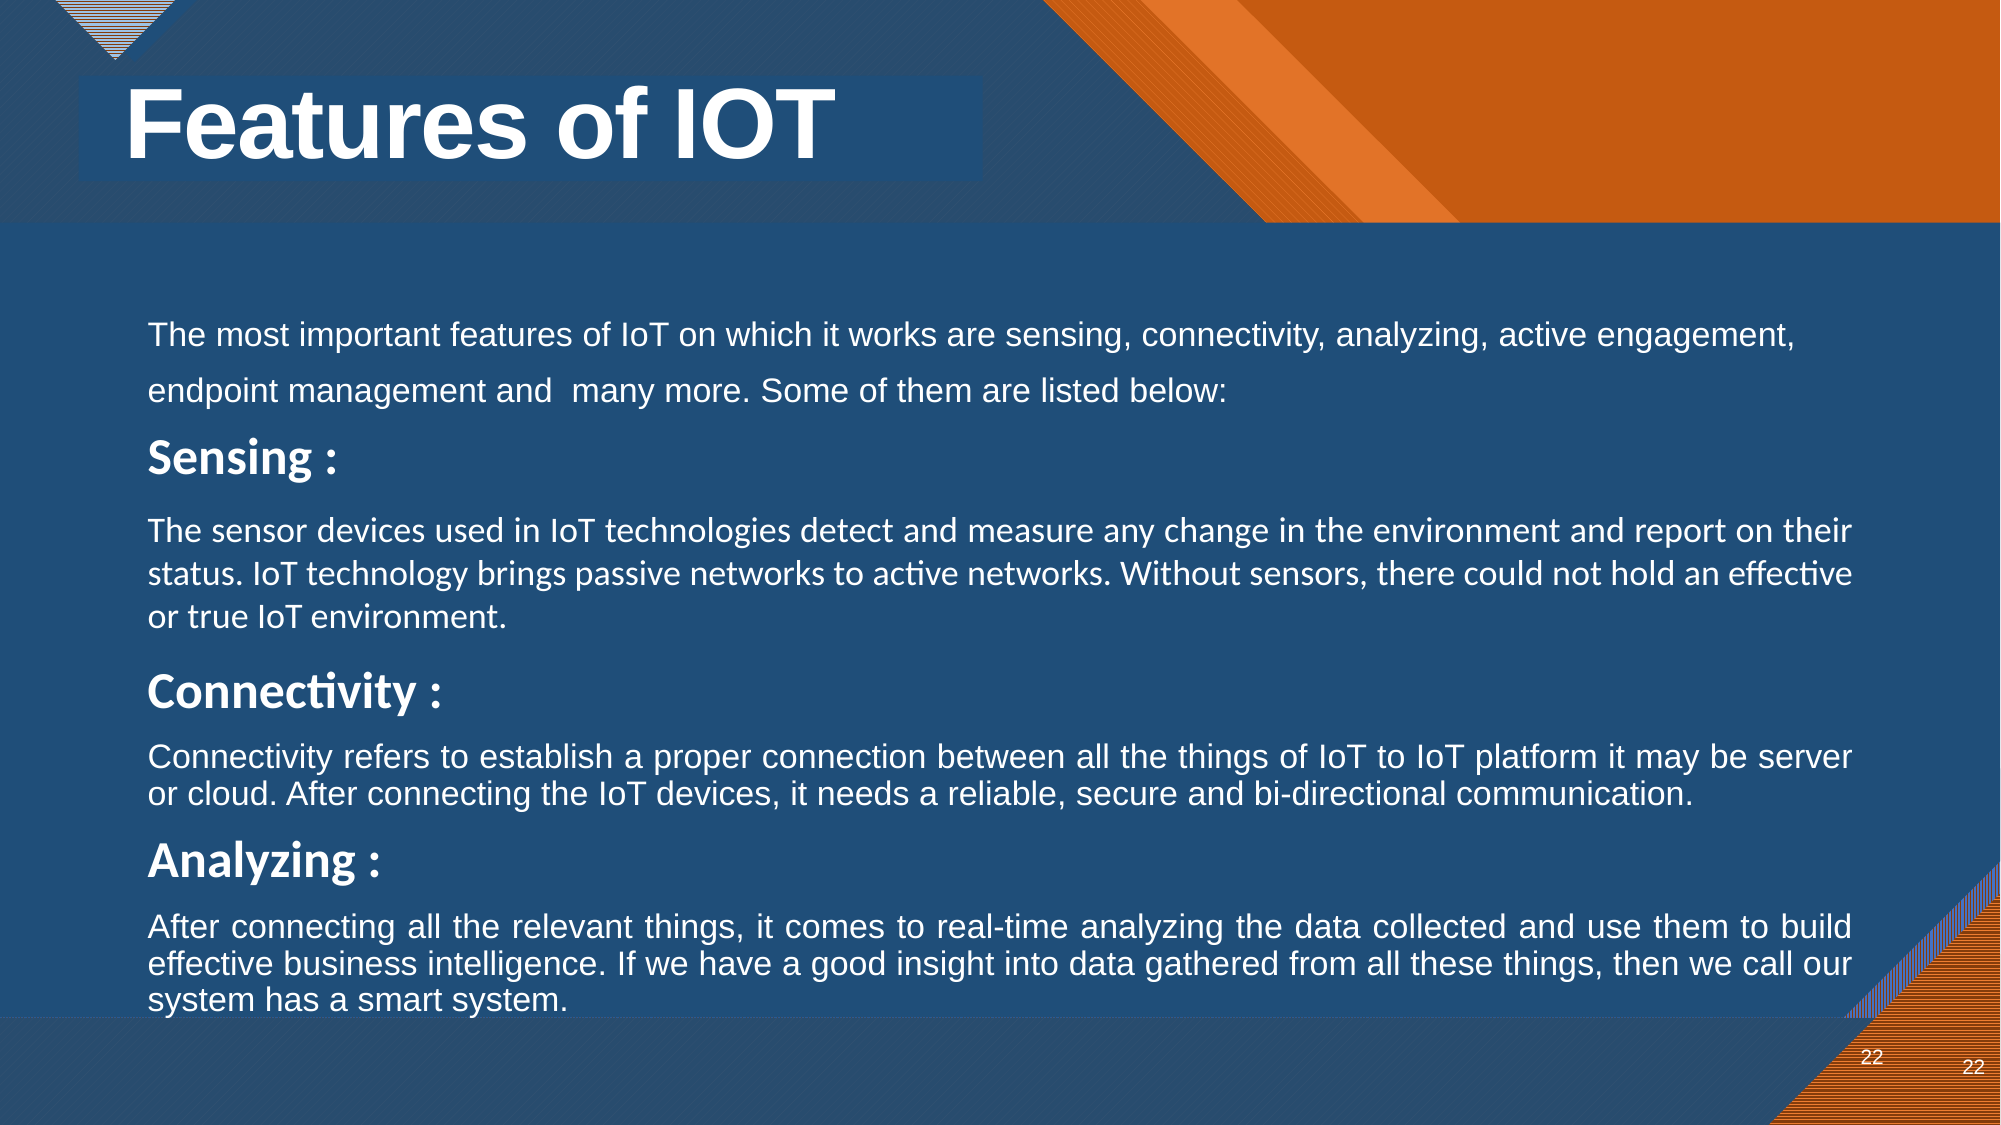

Features of IOT

The most important features of IoT on which it works are sensing, connectivity, analyzing, active engagement,
endpoint management and  many more. Some of them are listed below:
Sensing :
The sensor devices used in IoT technologies detect and measure any change in the environment and report on their status. IoT technology brings passive networks to active networks. Without sensors, there could not hold an effective or true IoT environment.
Connectivity :
Connectivity refers to establish a proper connection between all the things of IoT to IoT platform it may be server or cloud. After connecting the IoT devices, it needs a reliable, secure and bi-directional communication.
Analyzing :
After connecting all the relevant things, it comes to real-time analyzing the data collected and use them to build effective business intelligence. If we have a good insight into data gathered from all these things, then we call our system has a smart system.
22